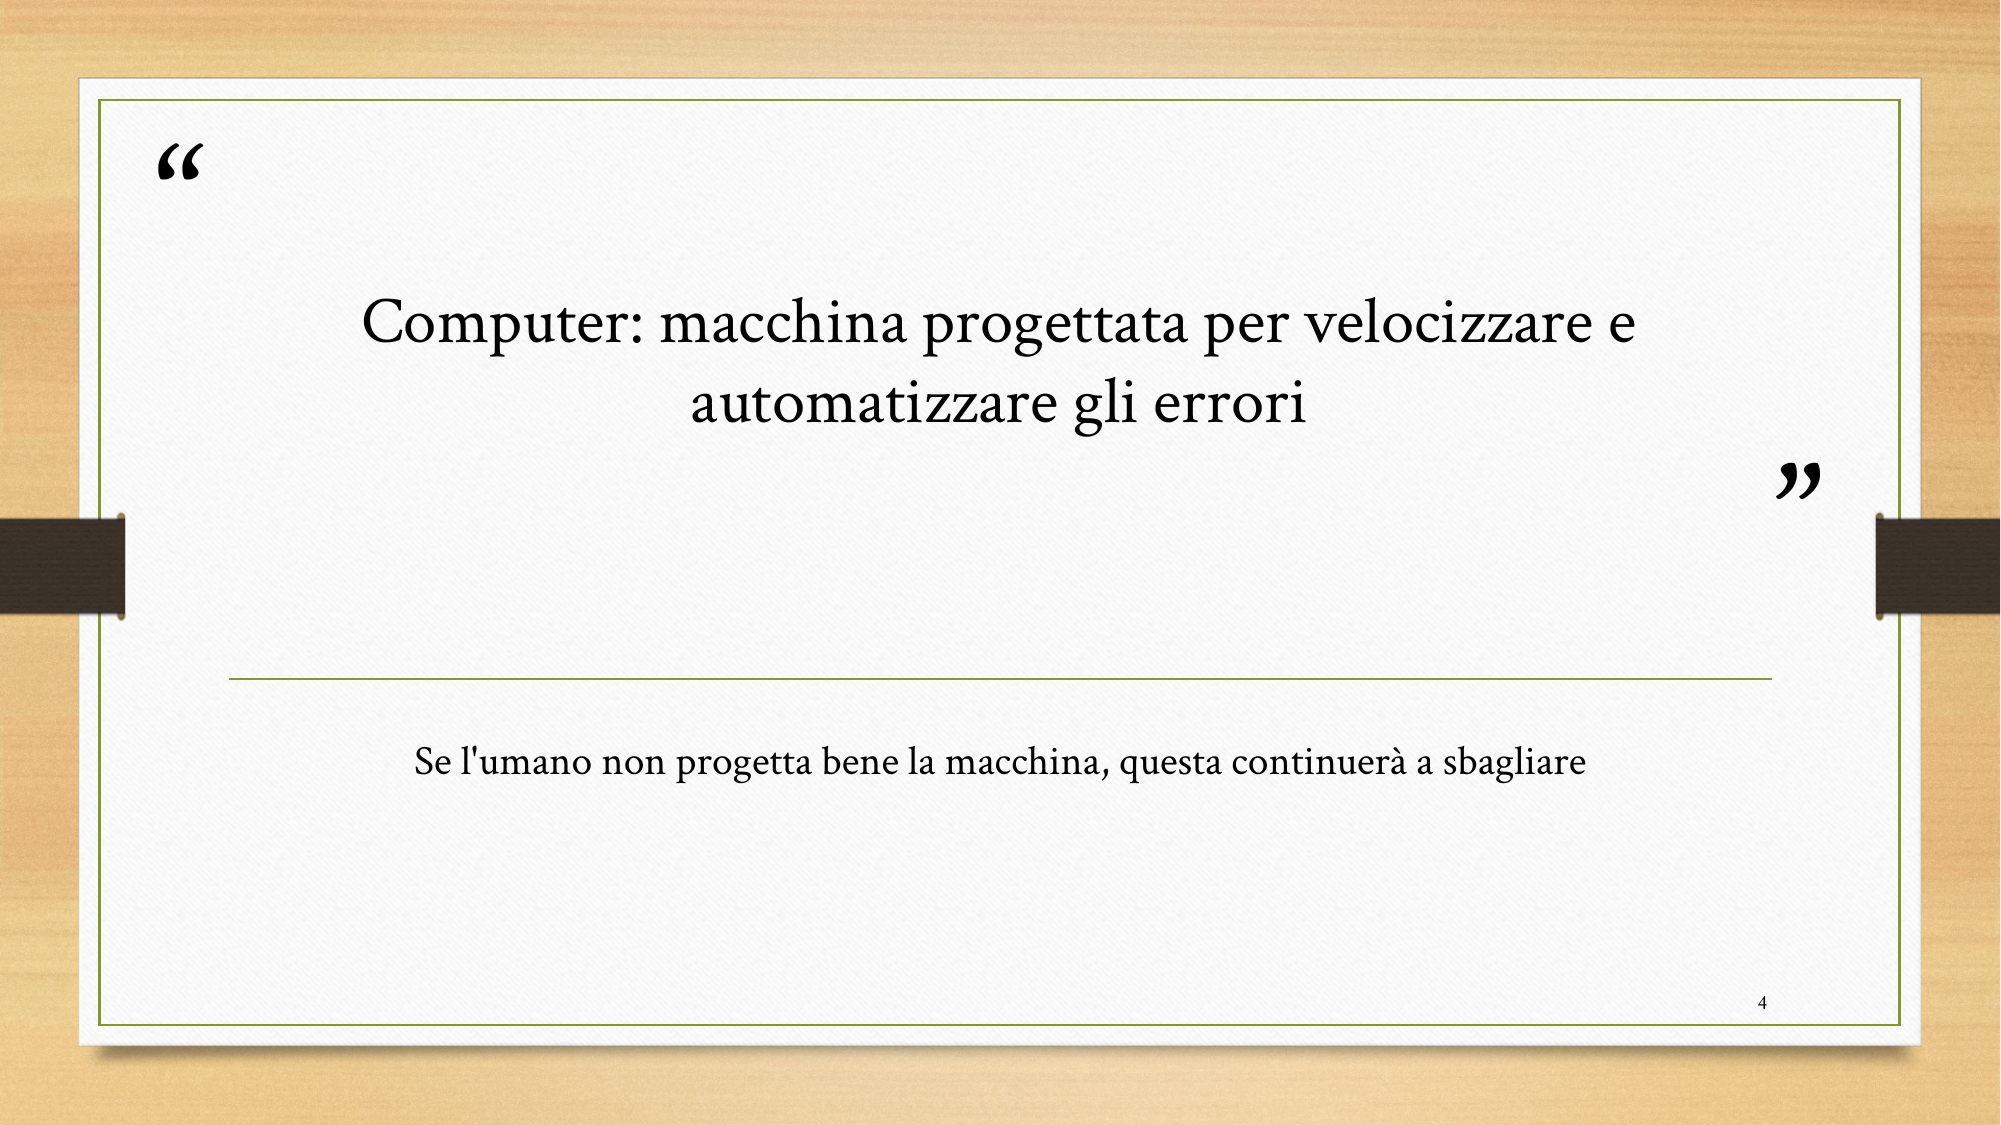

# Computer: macchina progettata per velocizzare e automatizzare gli errori

Se l'umano non progetta bene la macchina, questa continuerà a sbagliare
4